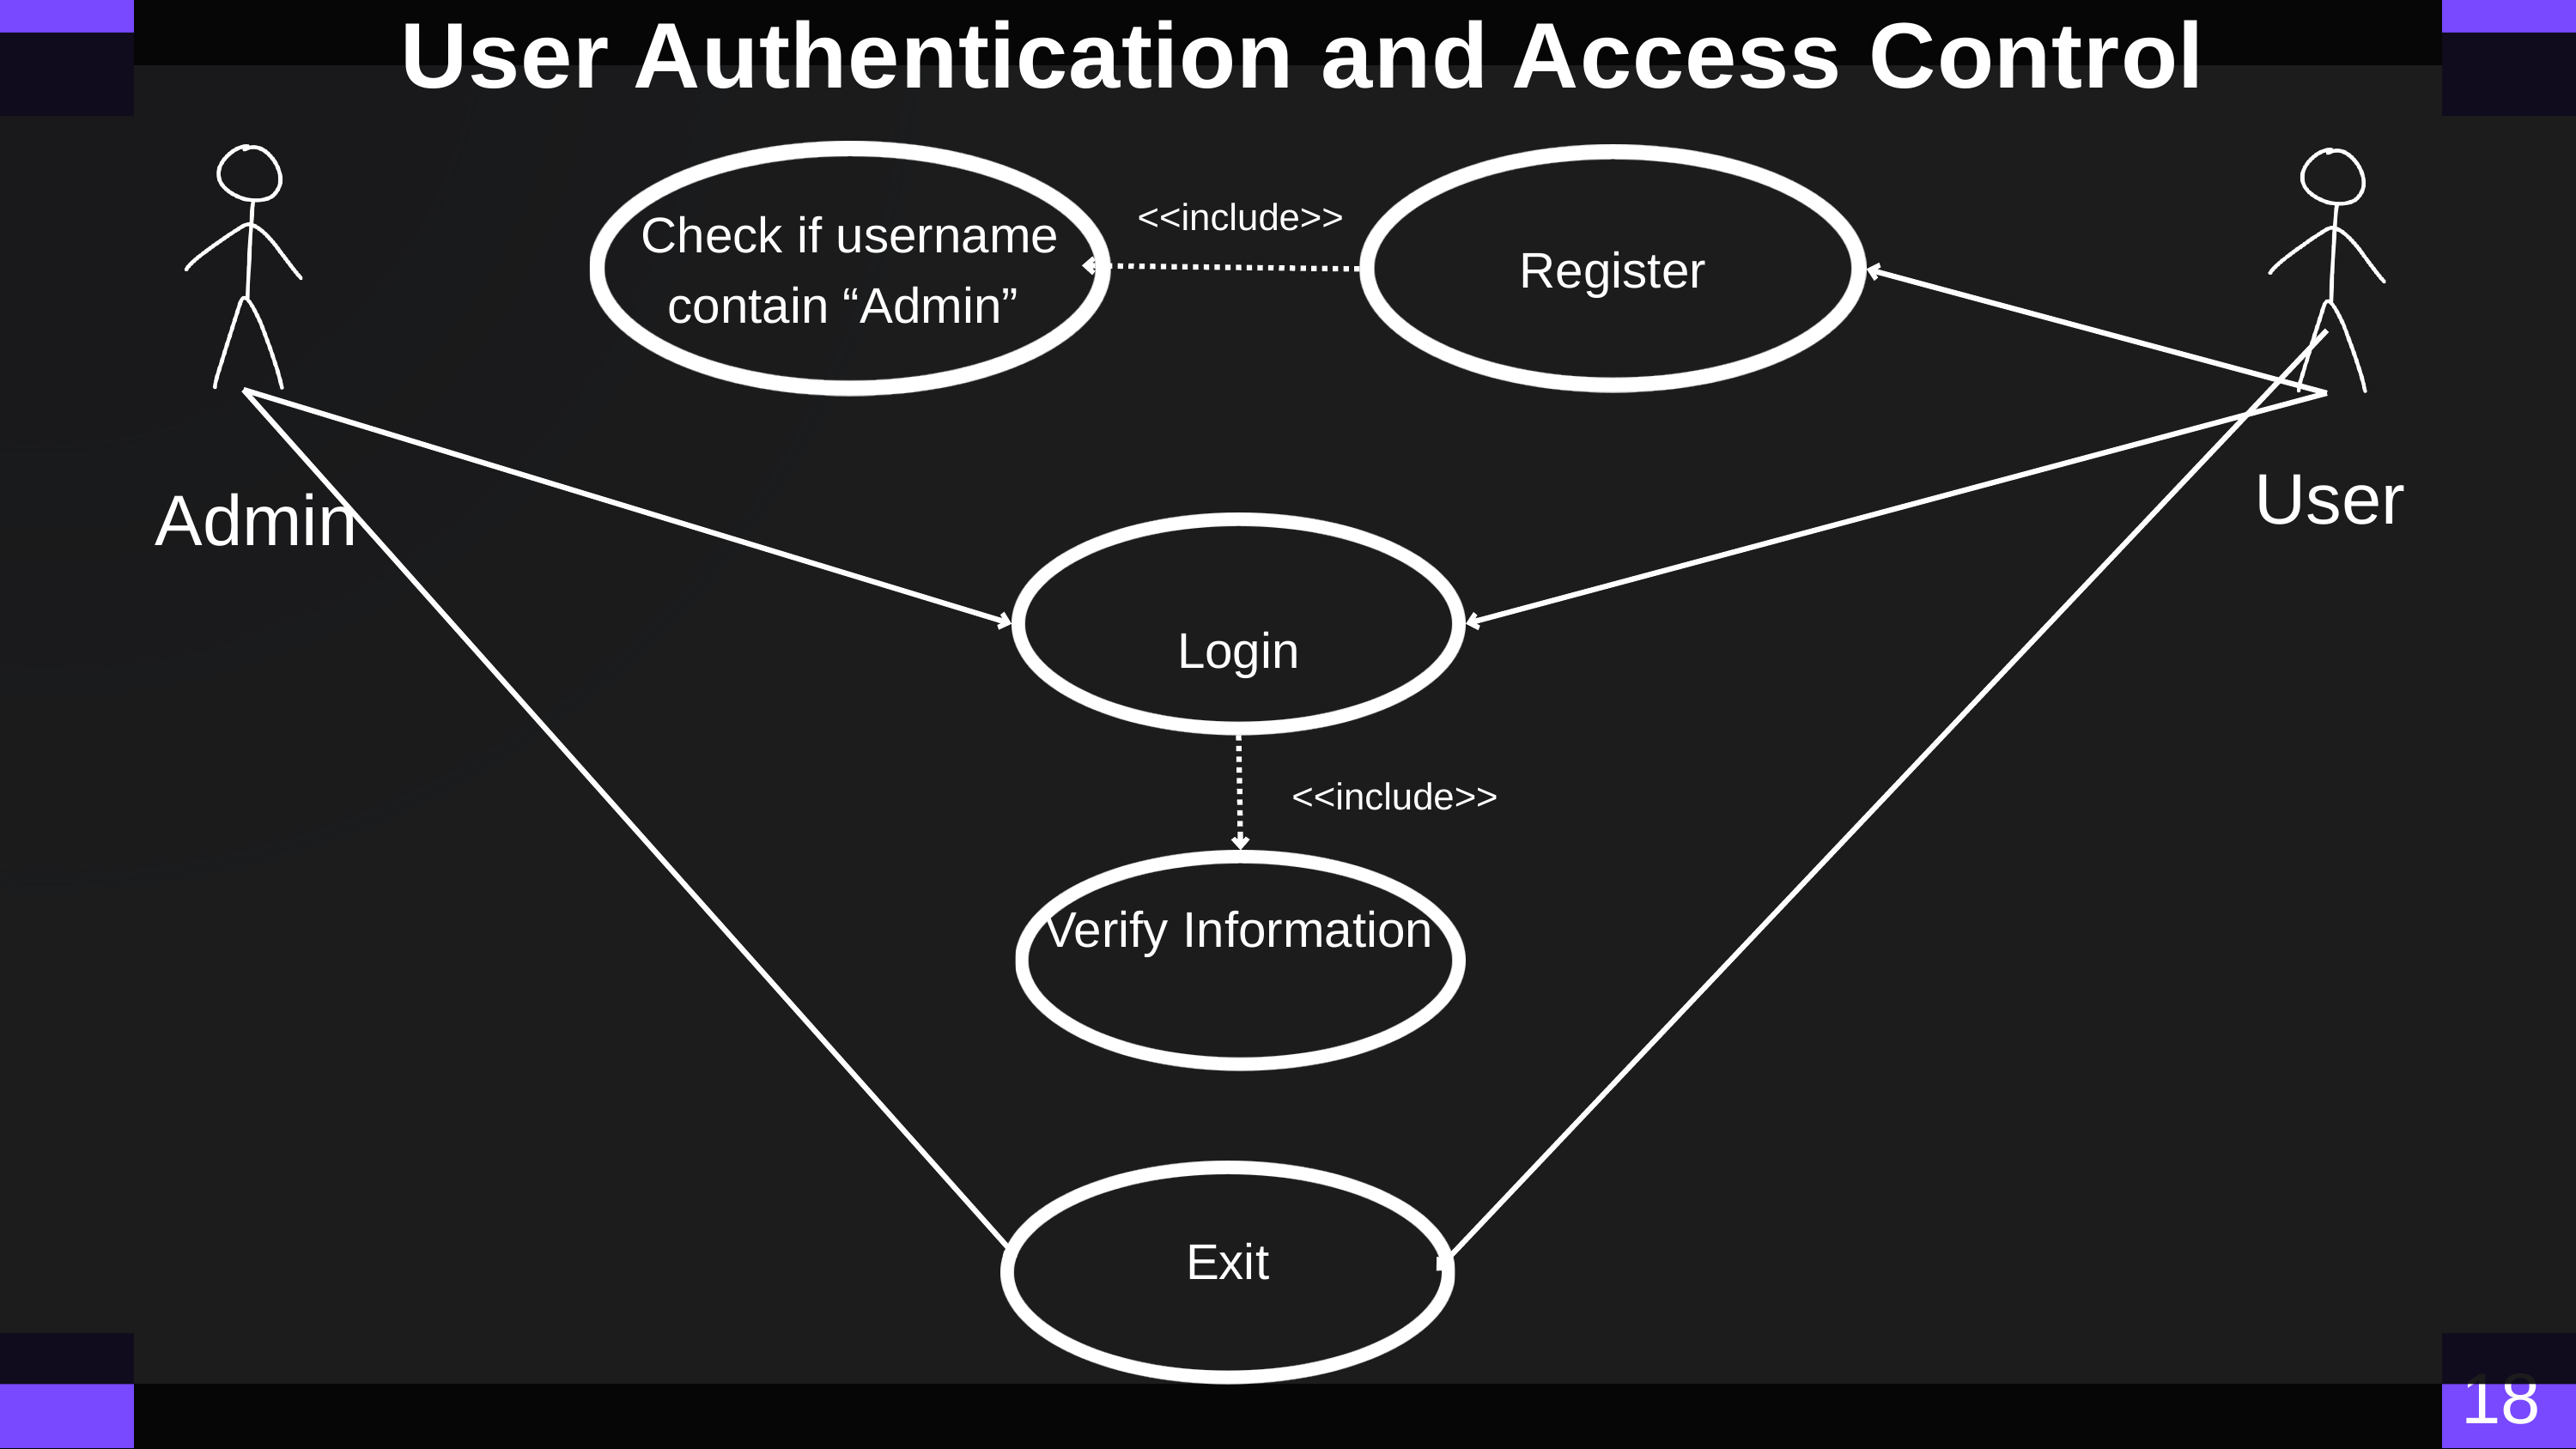

User Authentication and Access Control

<<include>>
Check if username contain “Admin”
Register

User
Admin

Login

<<include>>

Verify Information

Exit

18